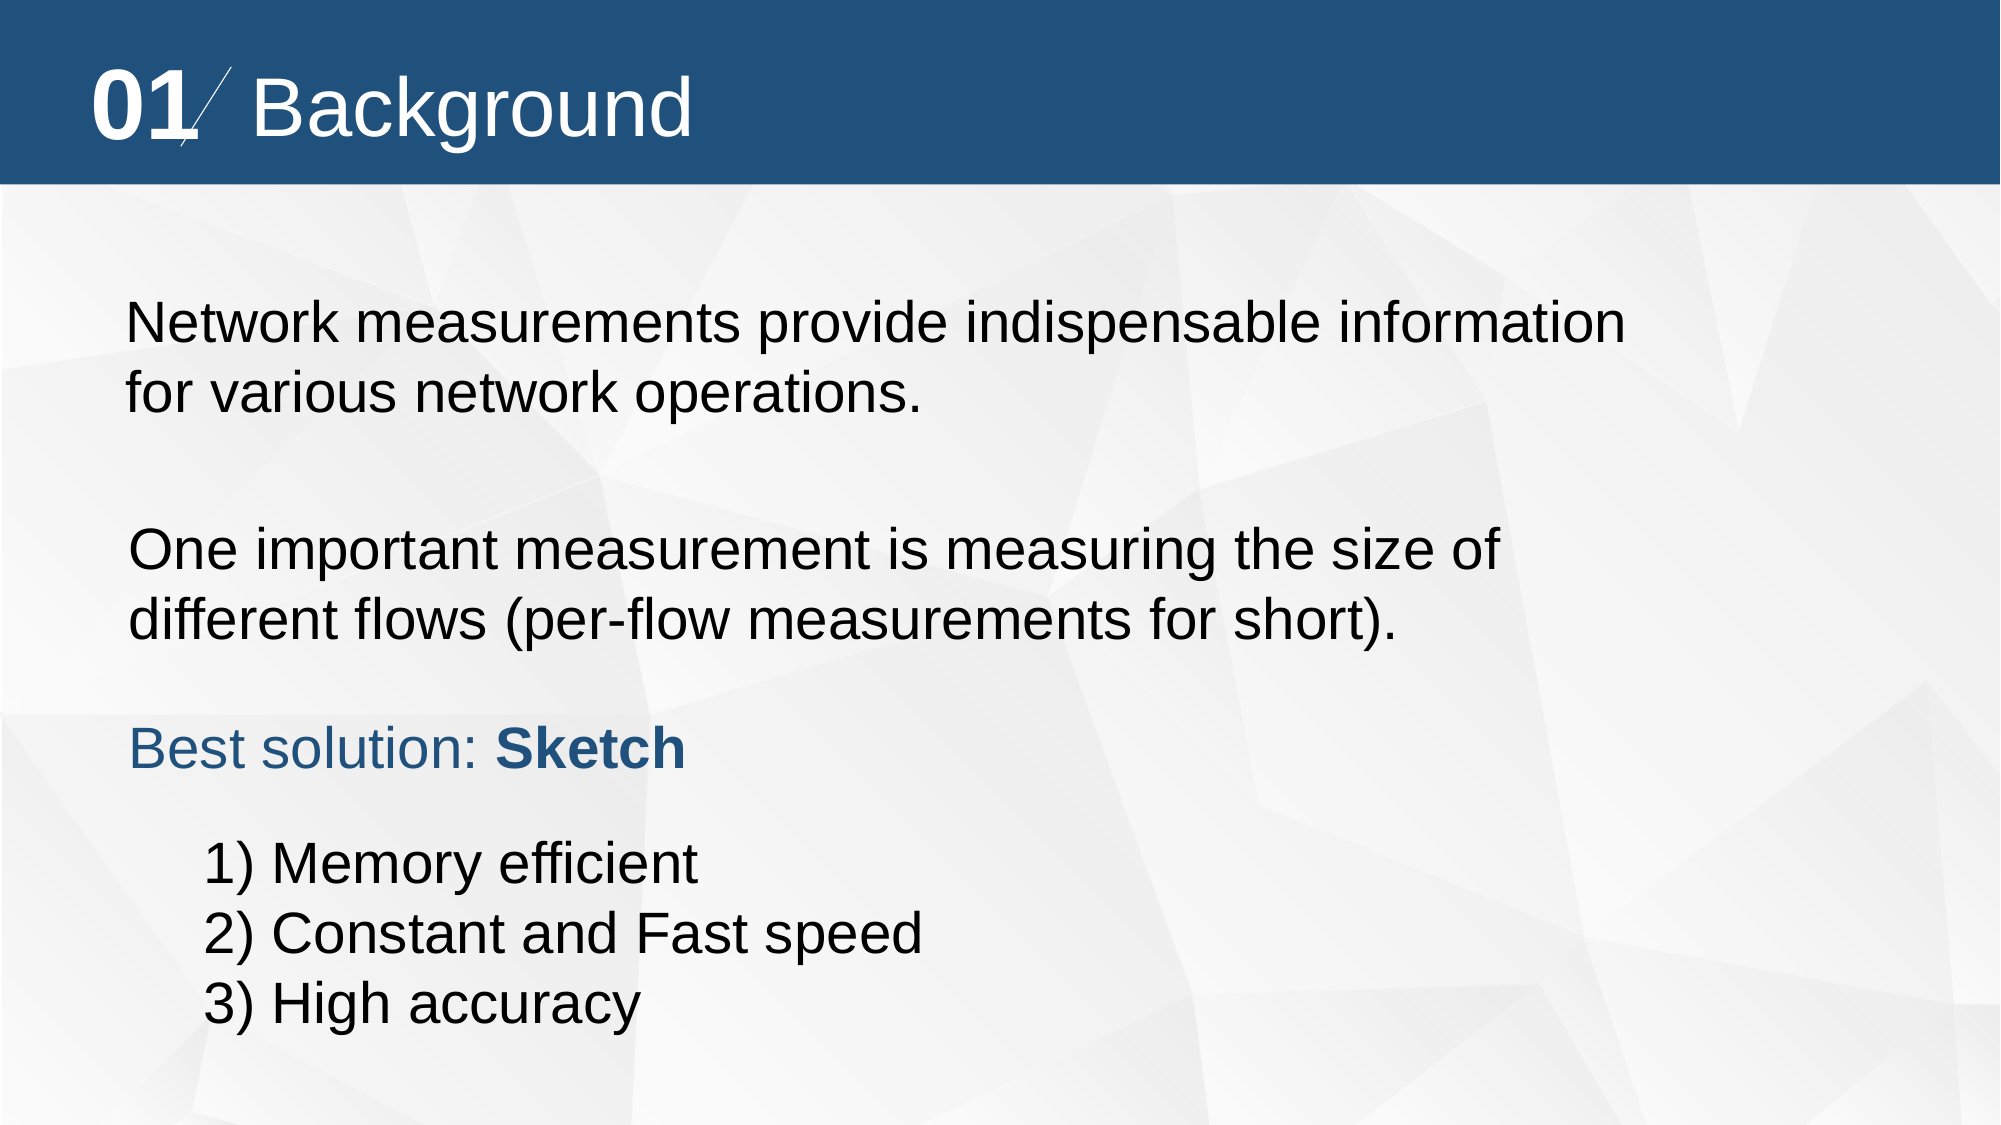

01
Background

Network measurements provide indispensable information for various network operations.
One important measurement is measuring the size of different flows (per-flow measurements for short).
Best solution: Sketch

1) Memory efficient
2) Constant and Fast speed
3) High accuracy